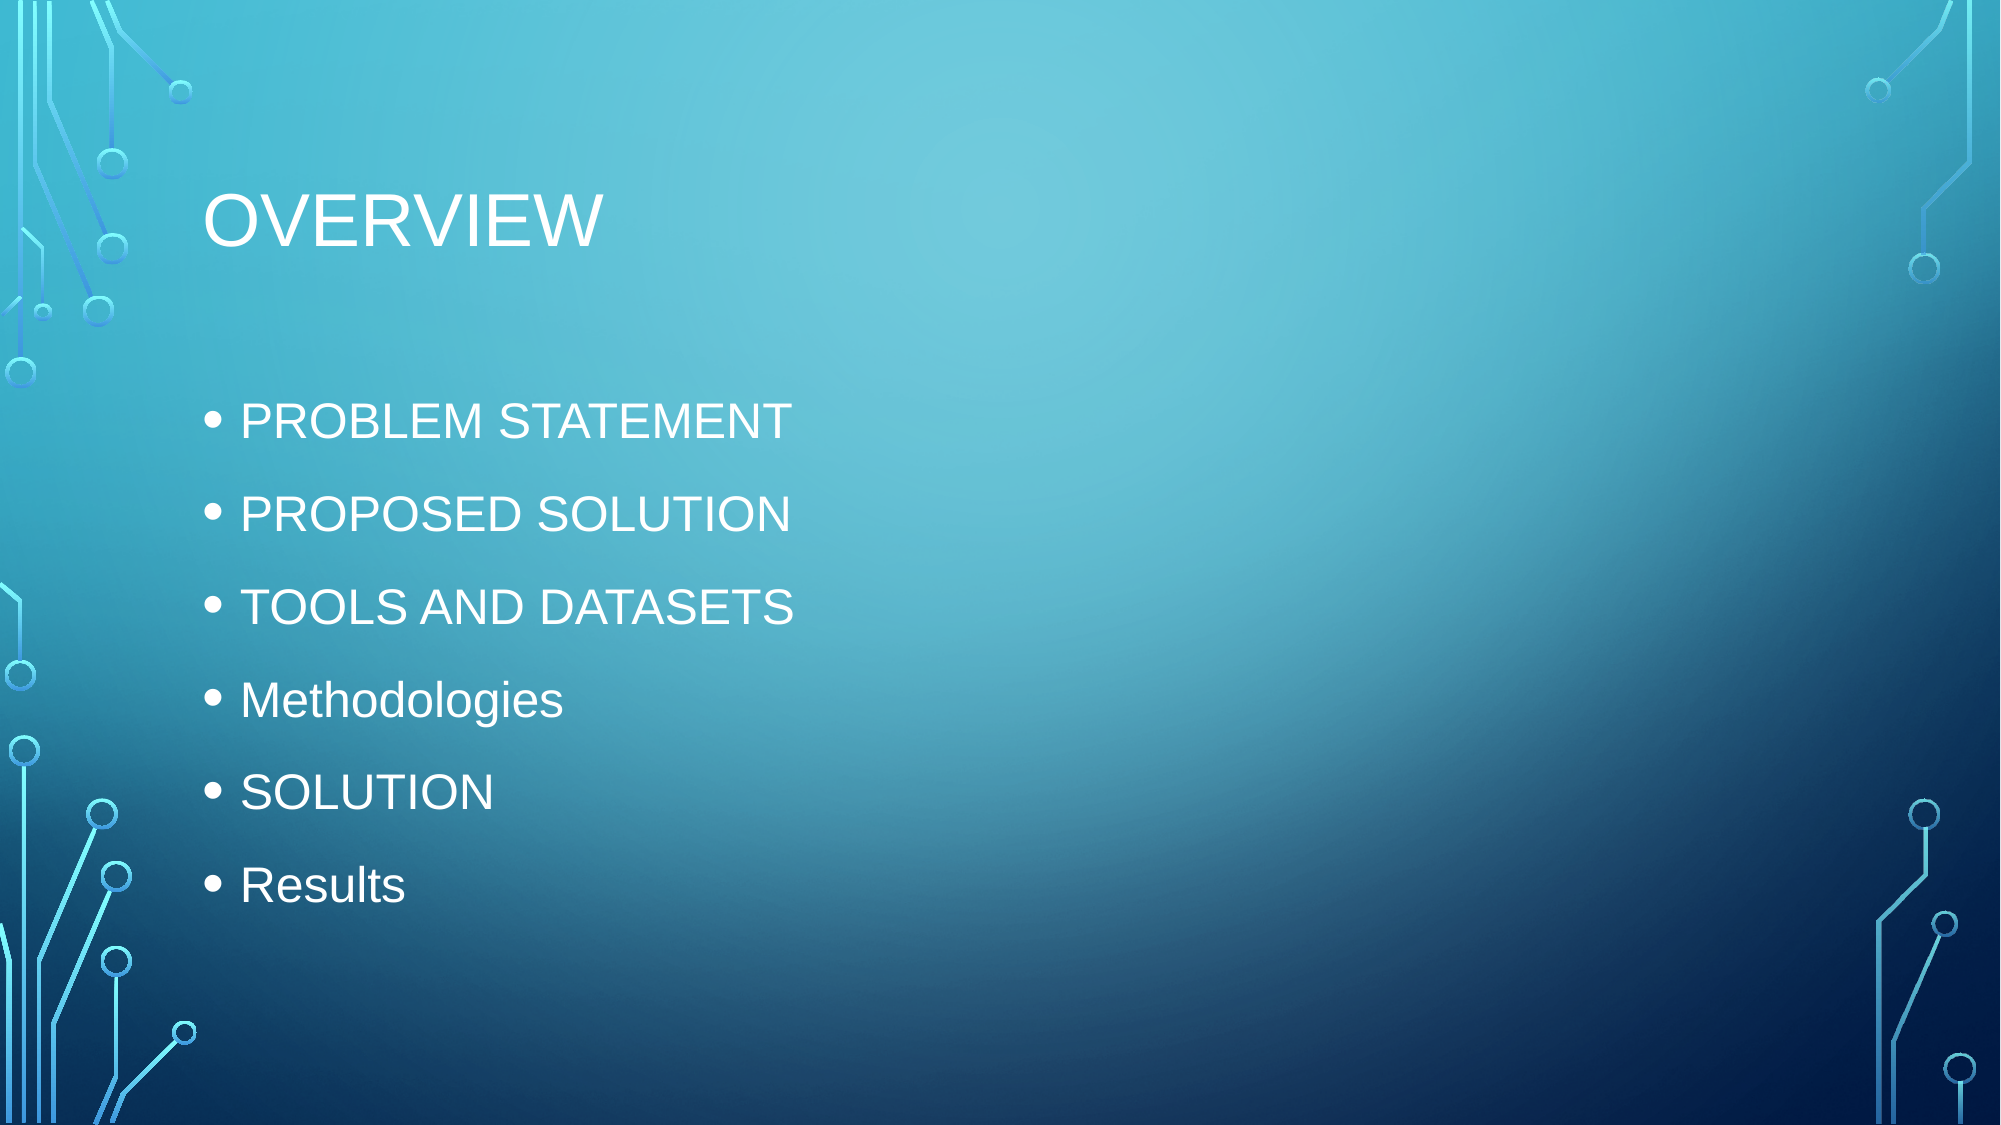

# ovERVIEW
PROBLEM STATEMENT
PROPOSED SOLUTION
TOOLS AND DATASETS
Methodologies
SOLUTION
Results